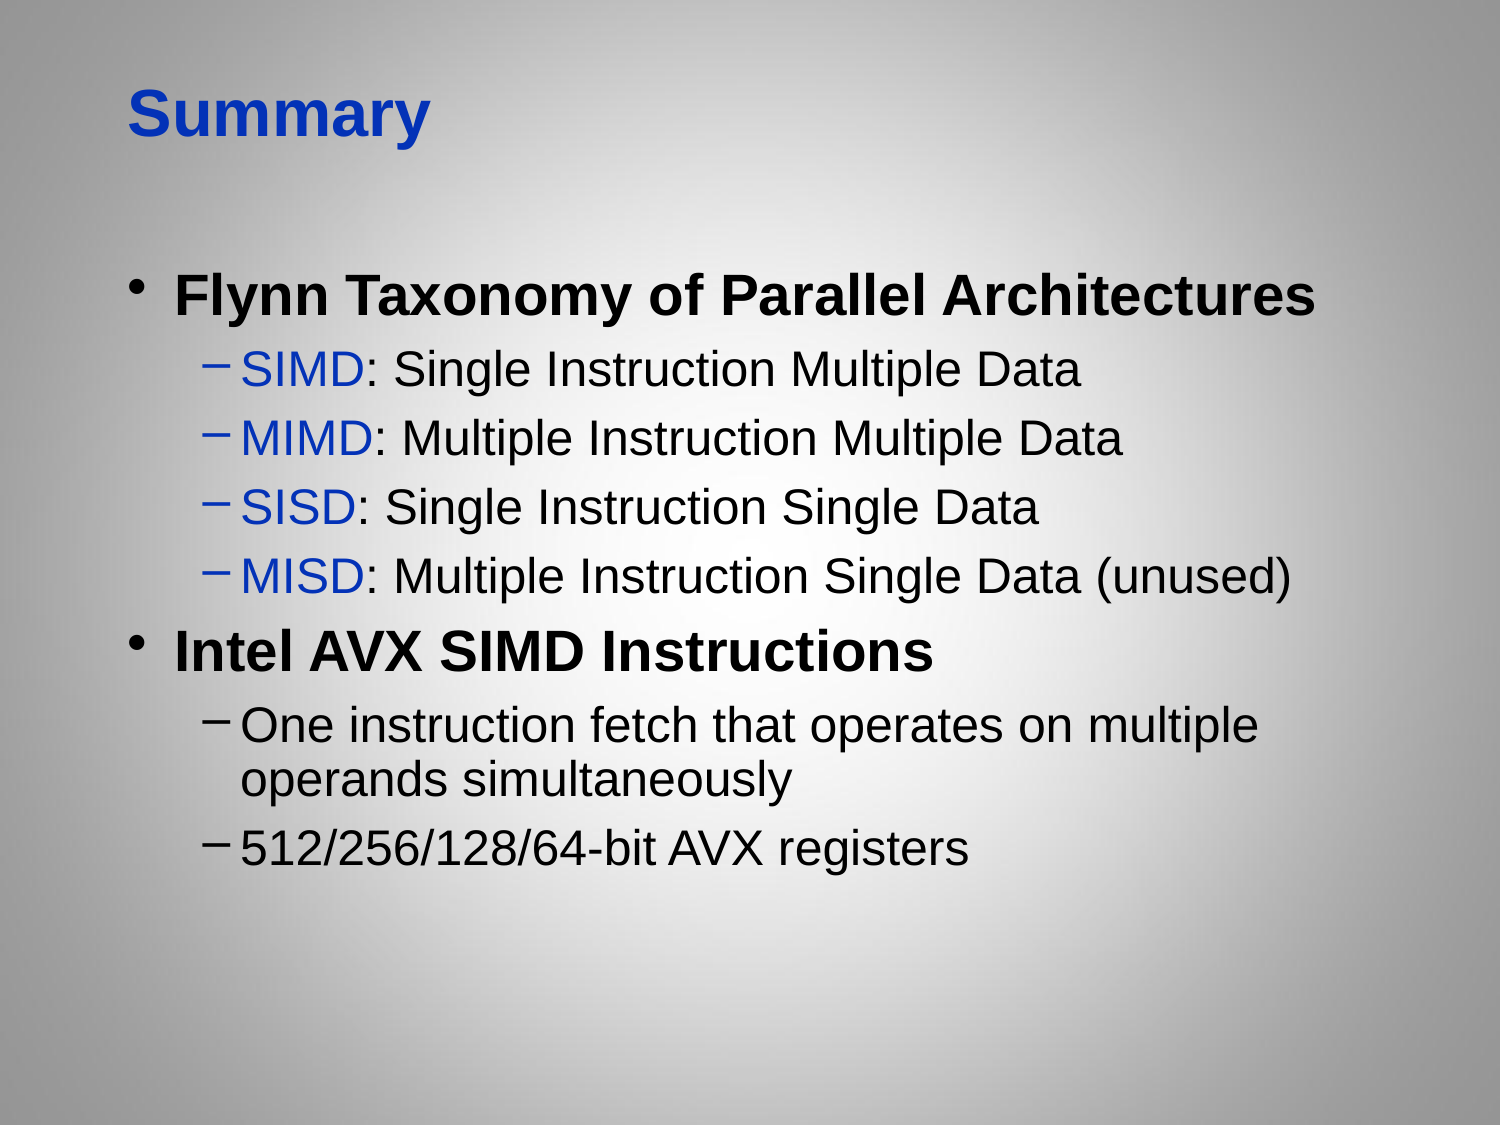

# Summary
Flynn Taxonomy of Parallel Architectures
SIMD: Single Instruction Multiple Data
MIMD: Multiple Instruction Multiple Data
SISD: Single Instruction Single Data
MISD: Multiple Instruction Single Data (unused)
Intel AVX SIMD Instructions
One instruction fetch that operates on multiple operands simultaneously
512/256/128/64-bit AVX registers